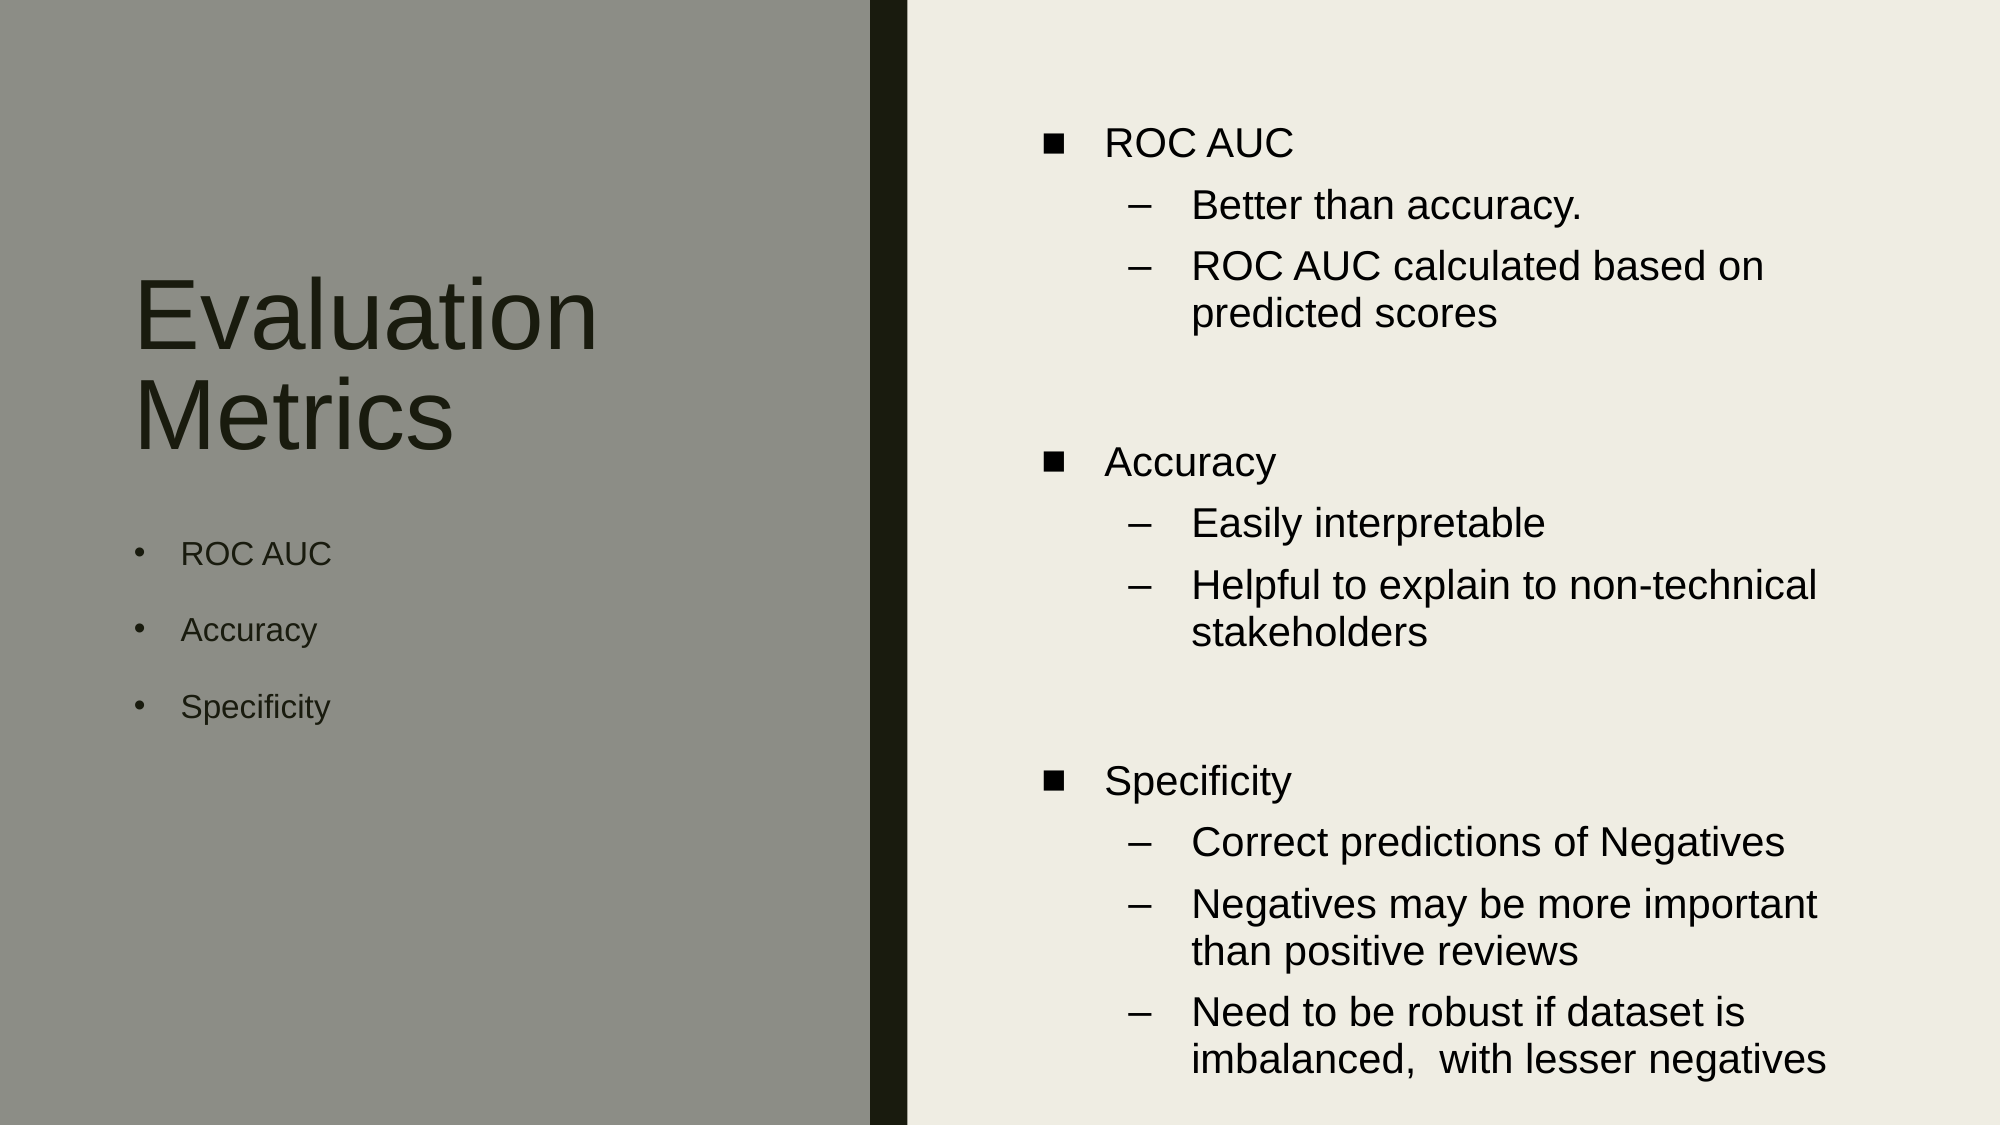

ROC AUC
Better than accuracy.
ROC AUC calculated based on predicted scores

Accuracy
Easily interpretable
Helpful to explain to non-technical stakeholders

Specificity
Correct predictions of Negatives
Negatives may be more important than positive reviews
Need to be robust if dataset is imbalanced,  with lesser negatives
# Evaluation Metrics
ROC AUC
Accuracy
Specificity